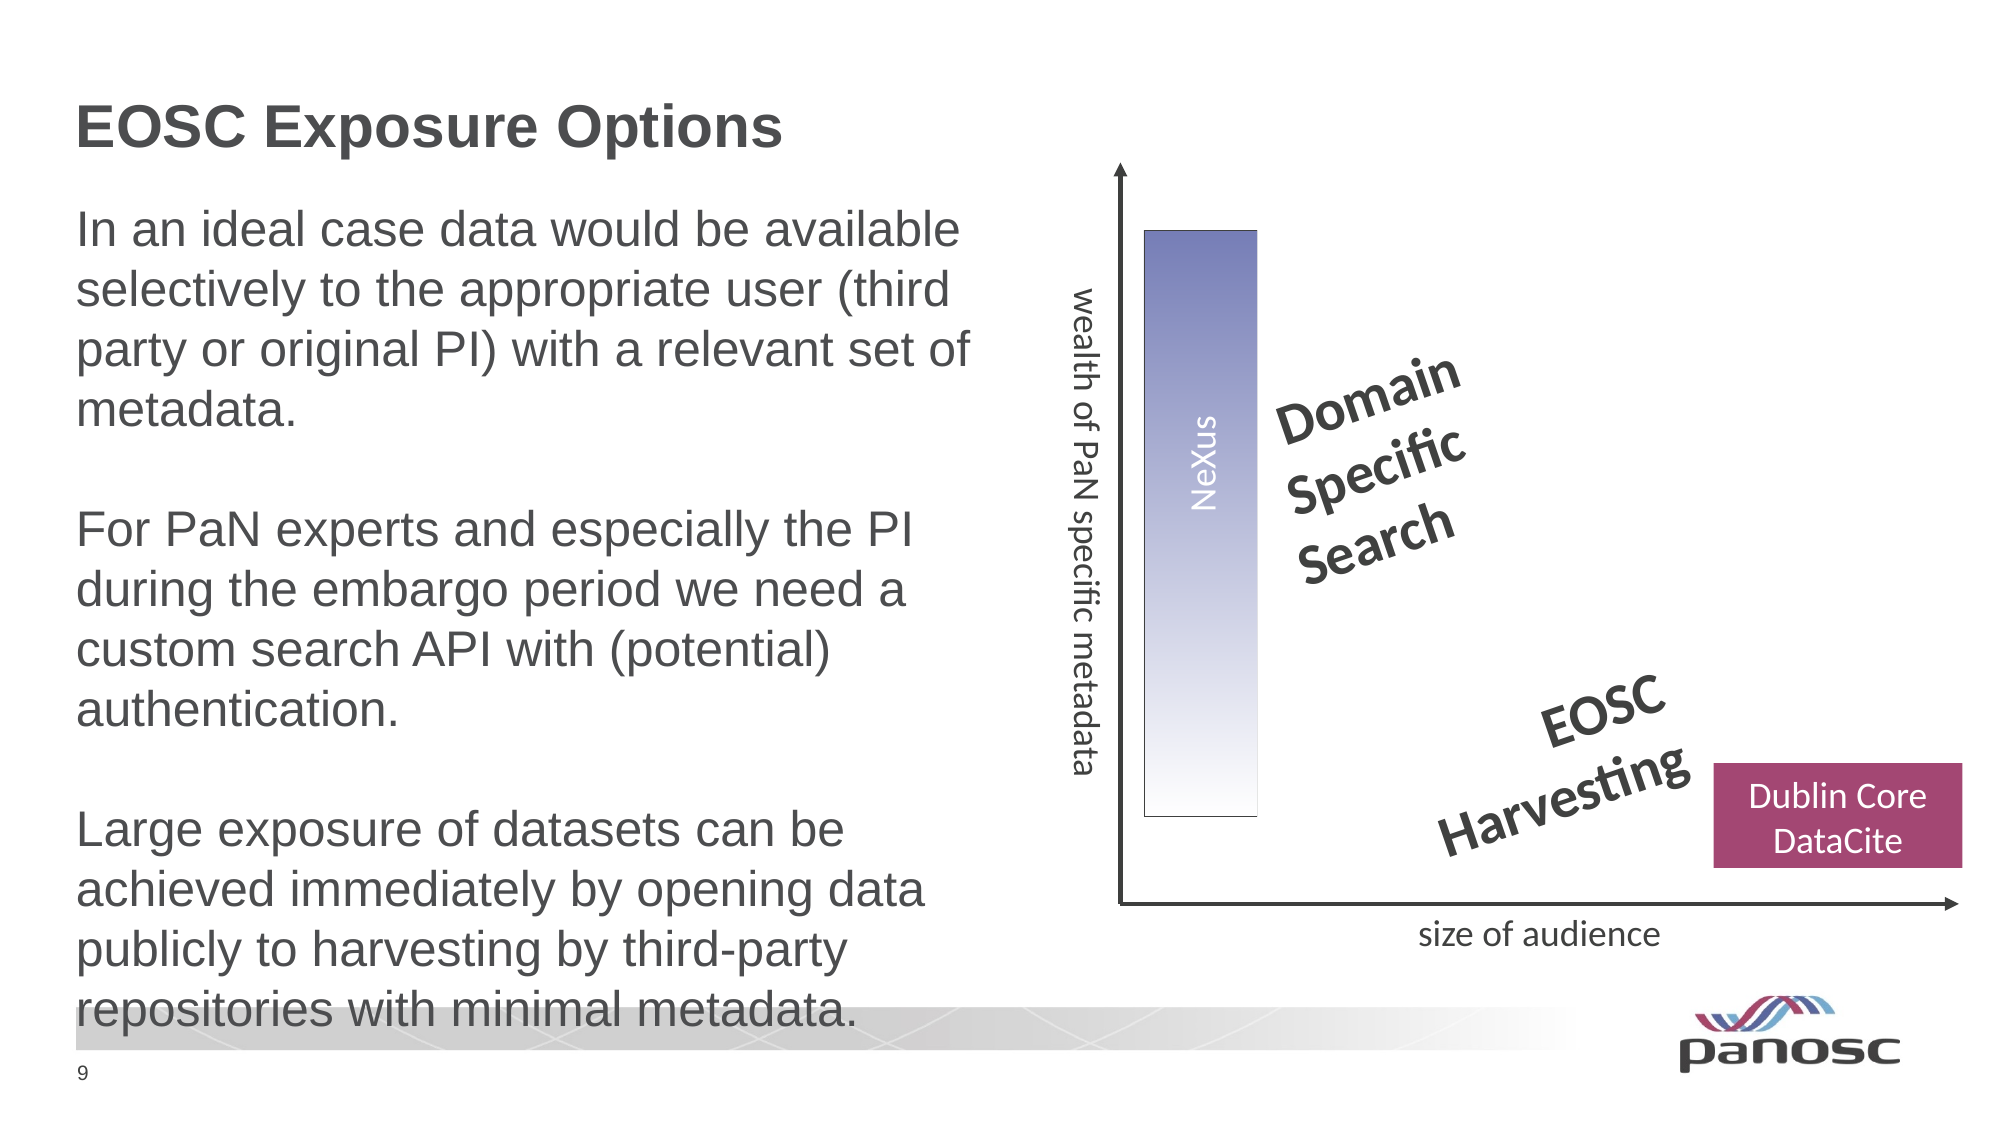

# EOSC Exposure Options
In an ideal case data would be available selectively to the appropriate user (third party or original PI) with a relevant set of metadata.

For PaN experts and especially the PI during the embargo period we need a custom search API with (potential) authentication.

Large exposure of datasets can be achieved immediately by opening data publicly to harvesting by third-party repositories with minimal metadata.
Ideal
  Domain
 Specific
Search
              NeXus
wealth of PaN specific metadata
EOSC
Harvesting
Dublin Core
DataCite
size of audience